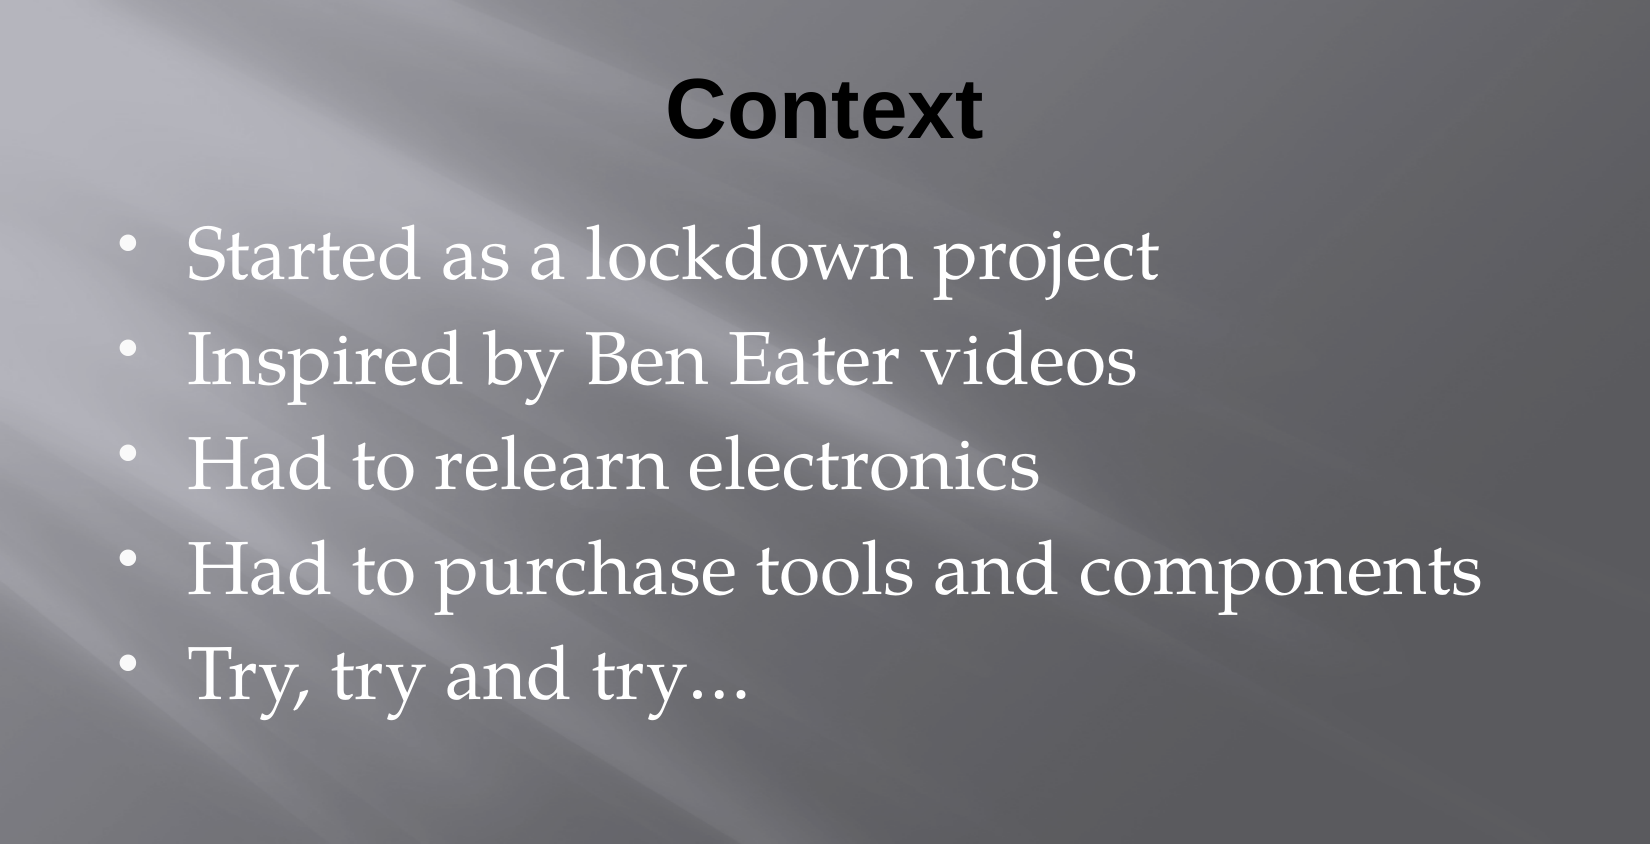

# Context
Started as a lockdown project
Inspired by Ben Eater videos
Had to relearn electronics
Had to purchase tools and components
Try, try and try…